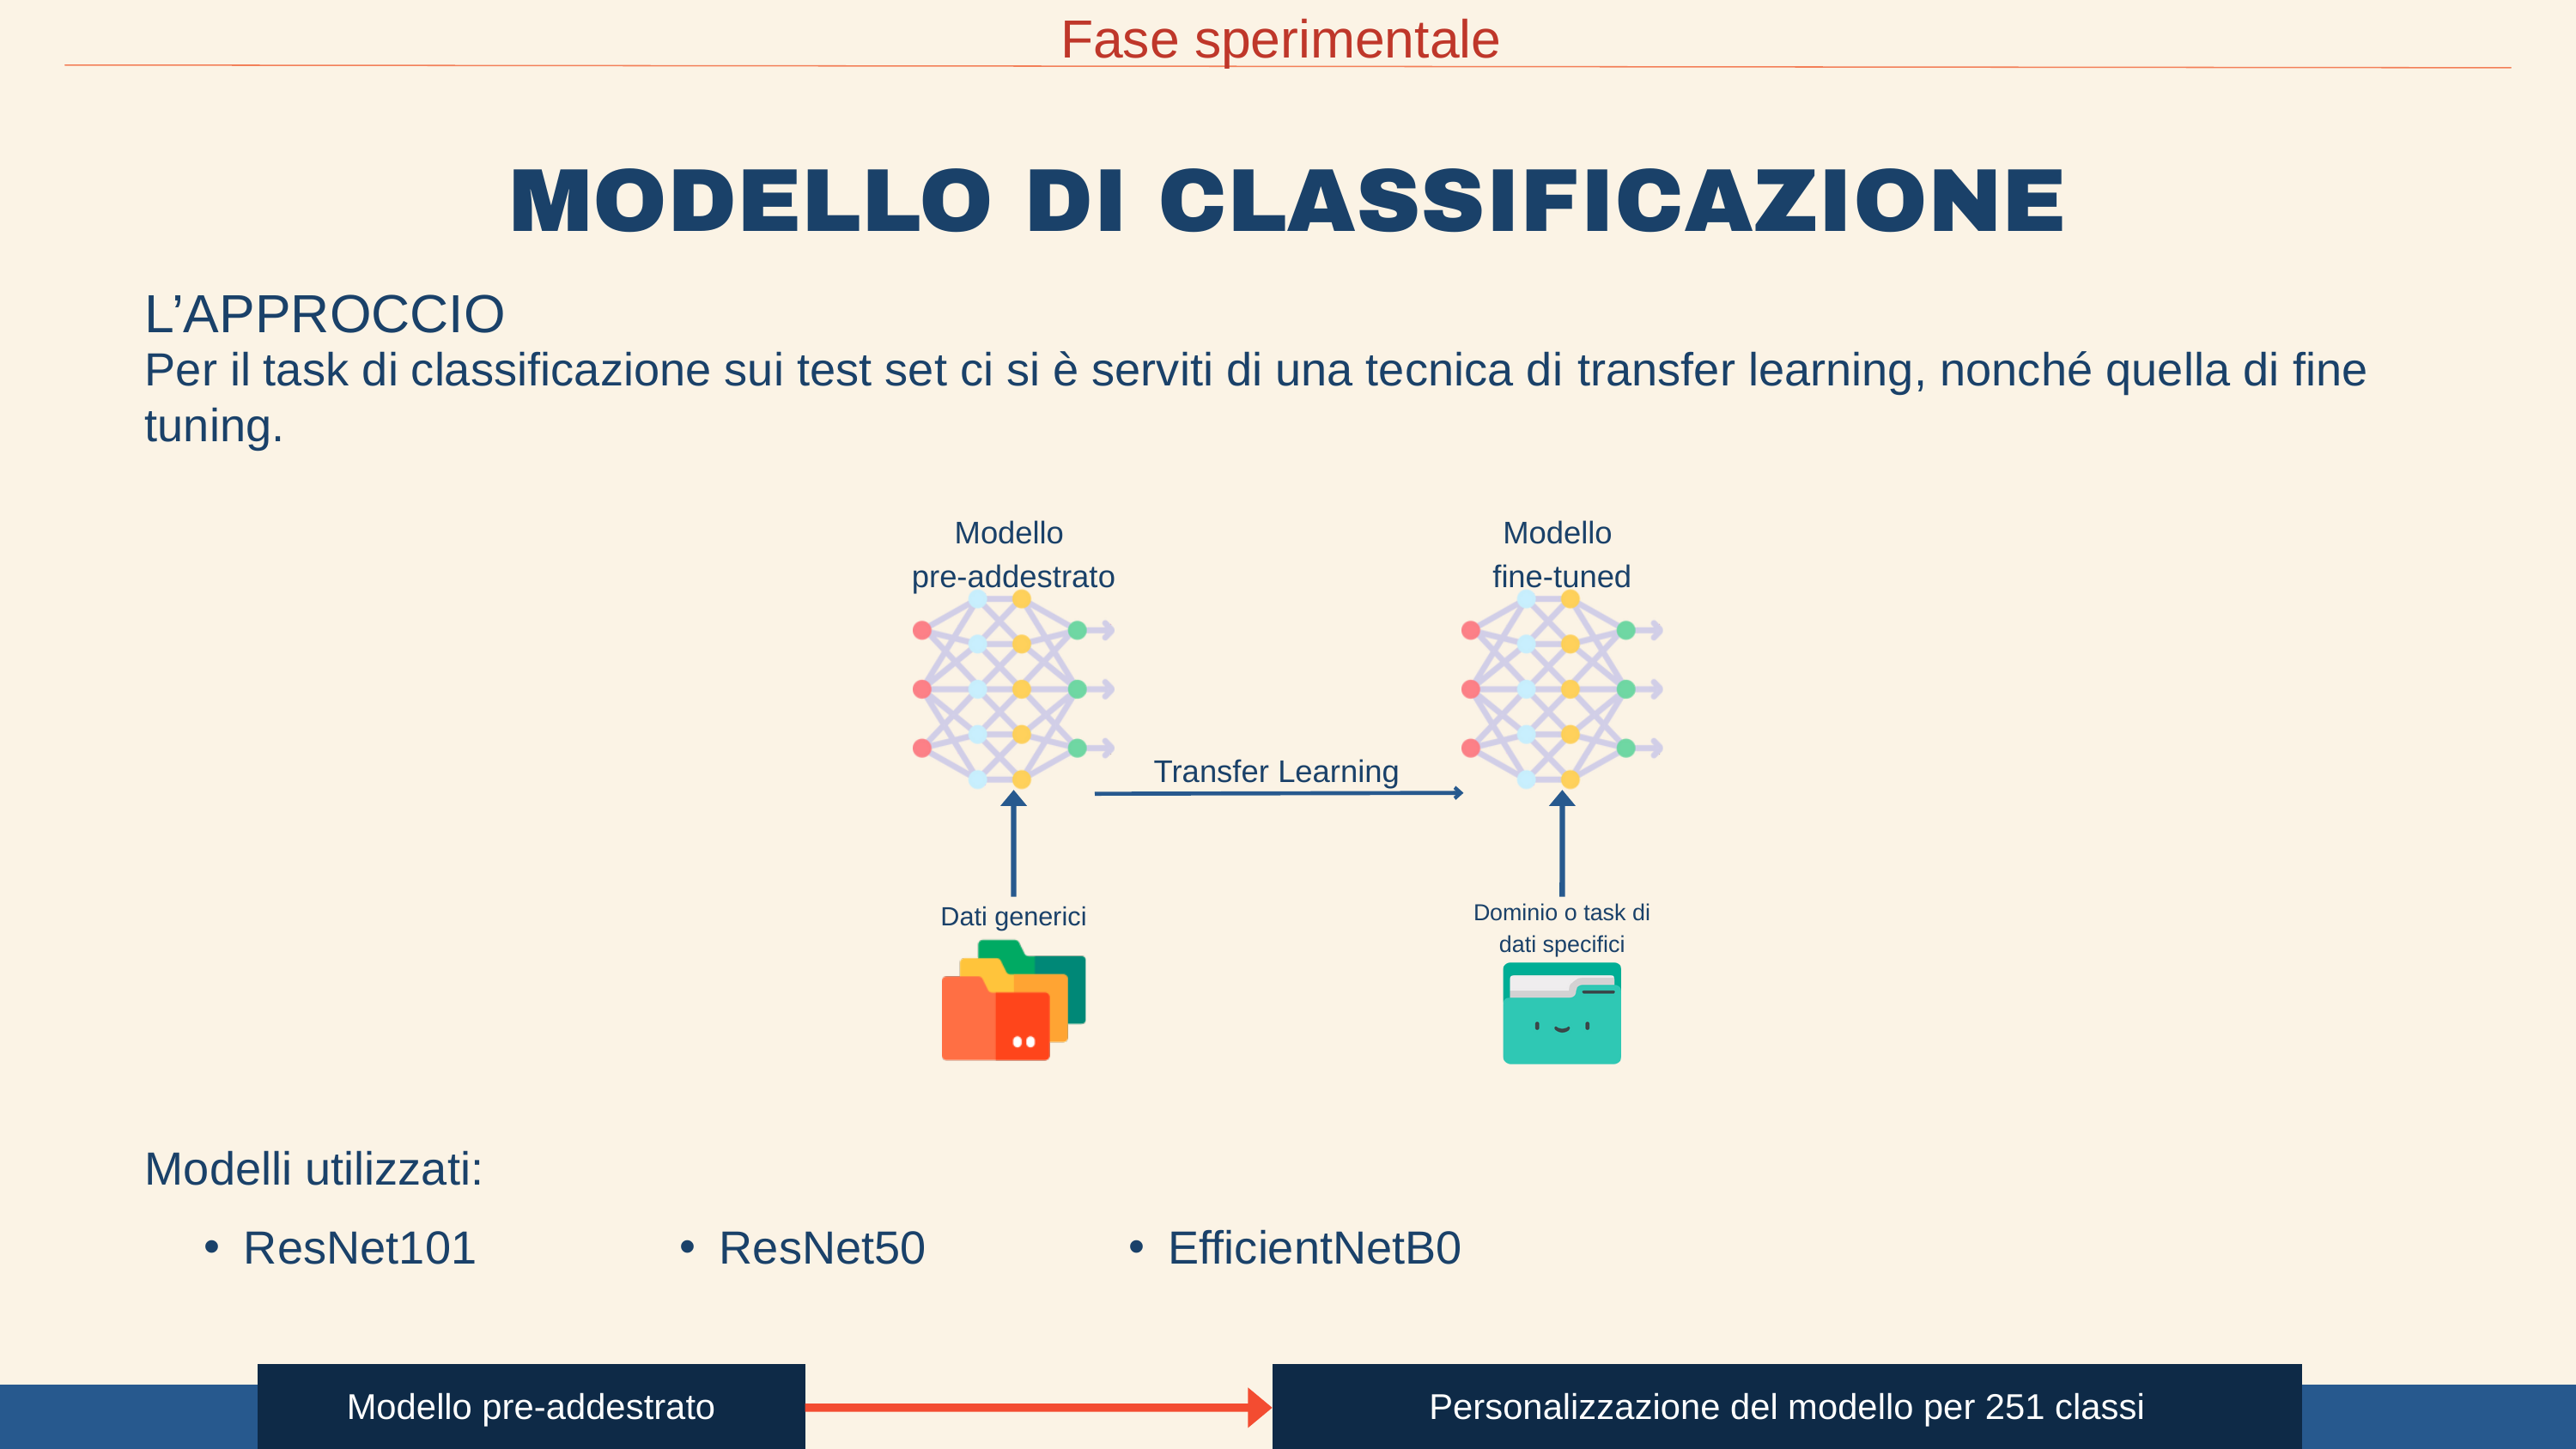

Fase sperimentale

MODELLO DI CLASSIFICAZIONE
L’APPROCCIO
Per il task di classificazione sui test set ci si è serviti di una tecnica di transfer learning, nonché quella di fine tuning.
Modello
pre-addestrato

Modello
fine-tuned

Transfer Learning

Dati generici

Dominio o task di dati specifici

Modelli utilizzati:
ResNet101
ResNet50
EfficientNetB0

Modello pre-addestrato

Personalizzazione del modello per 251 classi